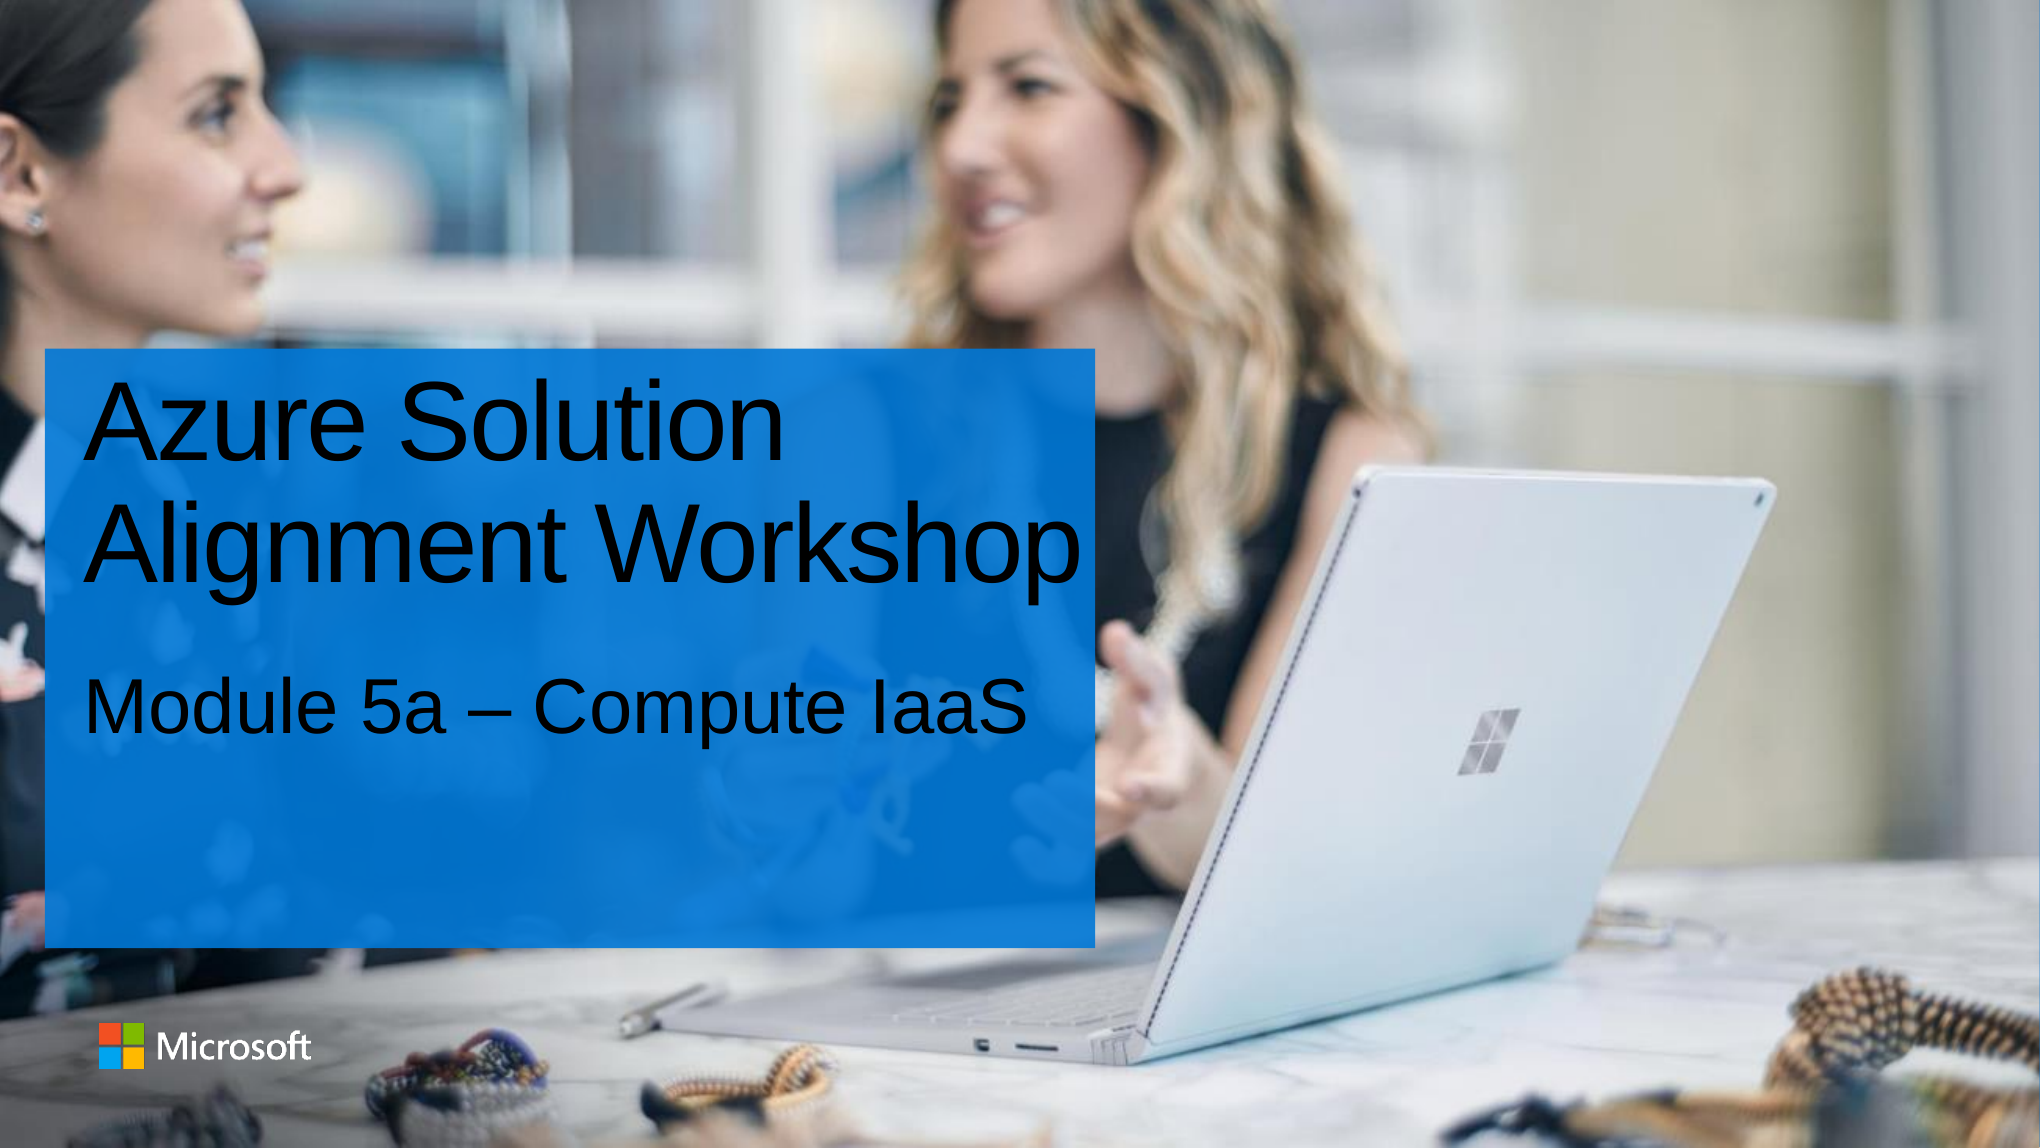

# Azure Solution Alignment Workshop
Module 5a – Compute IaaS